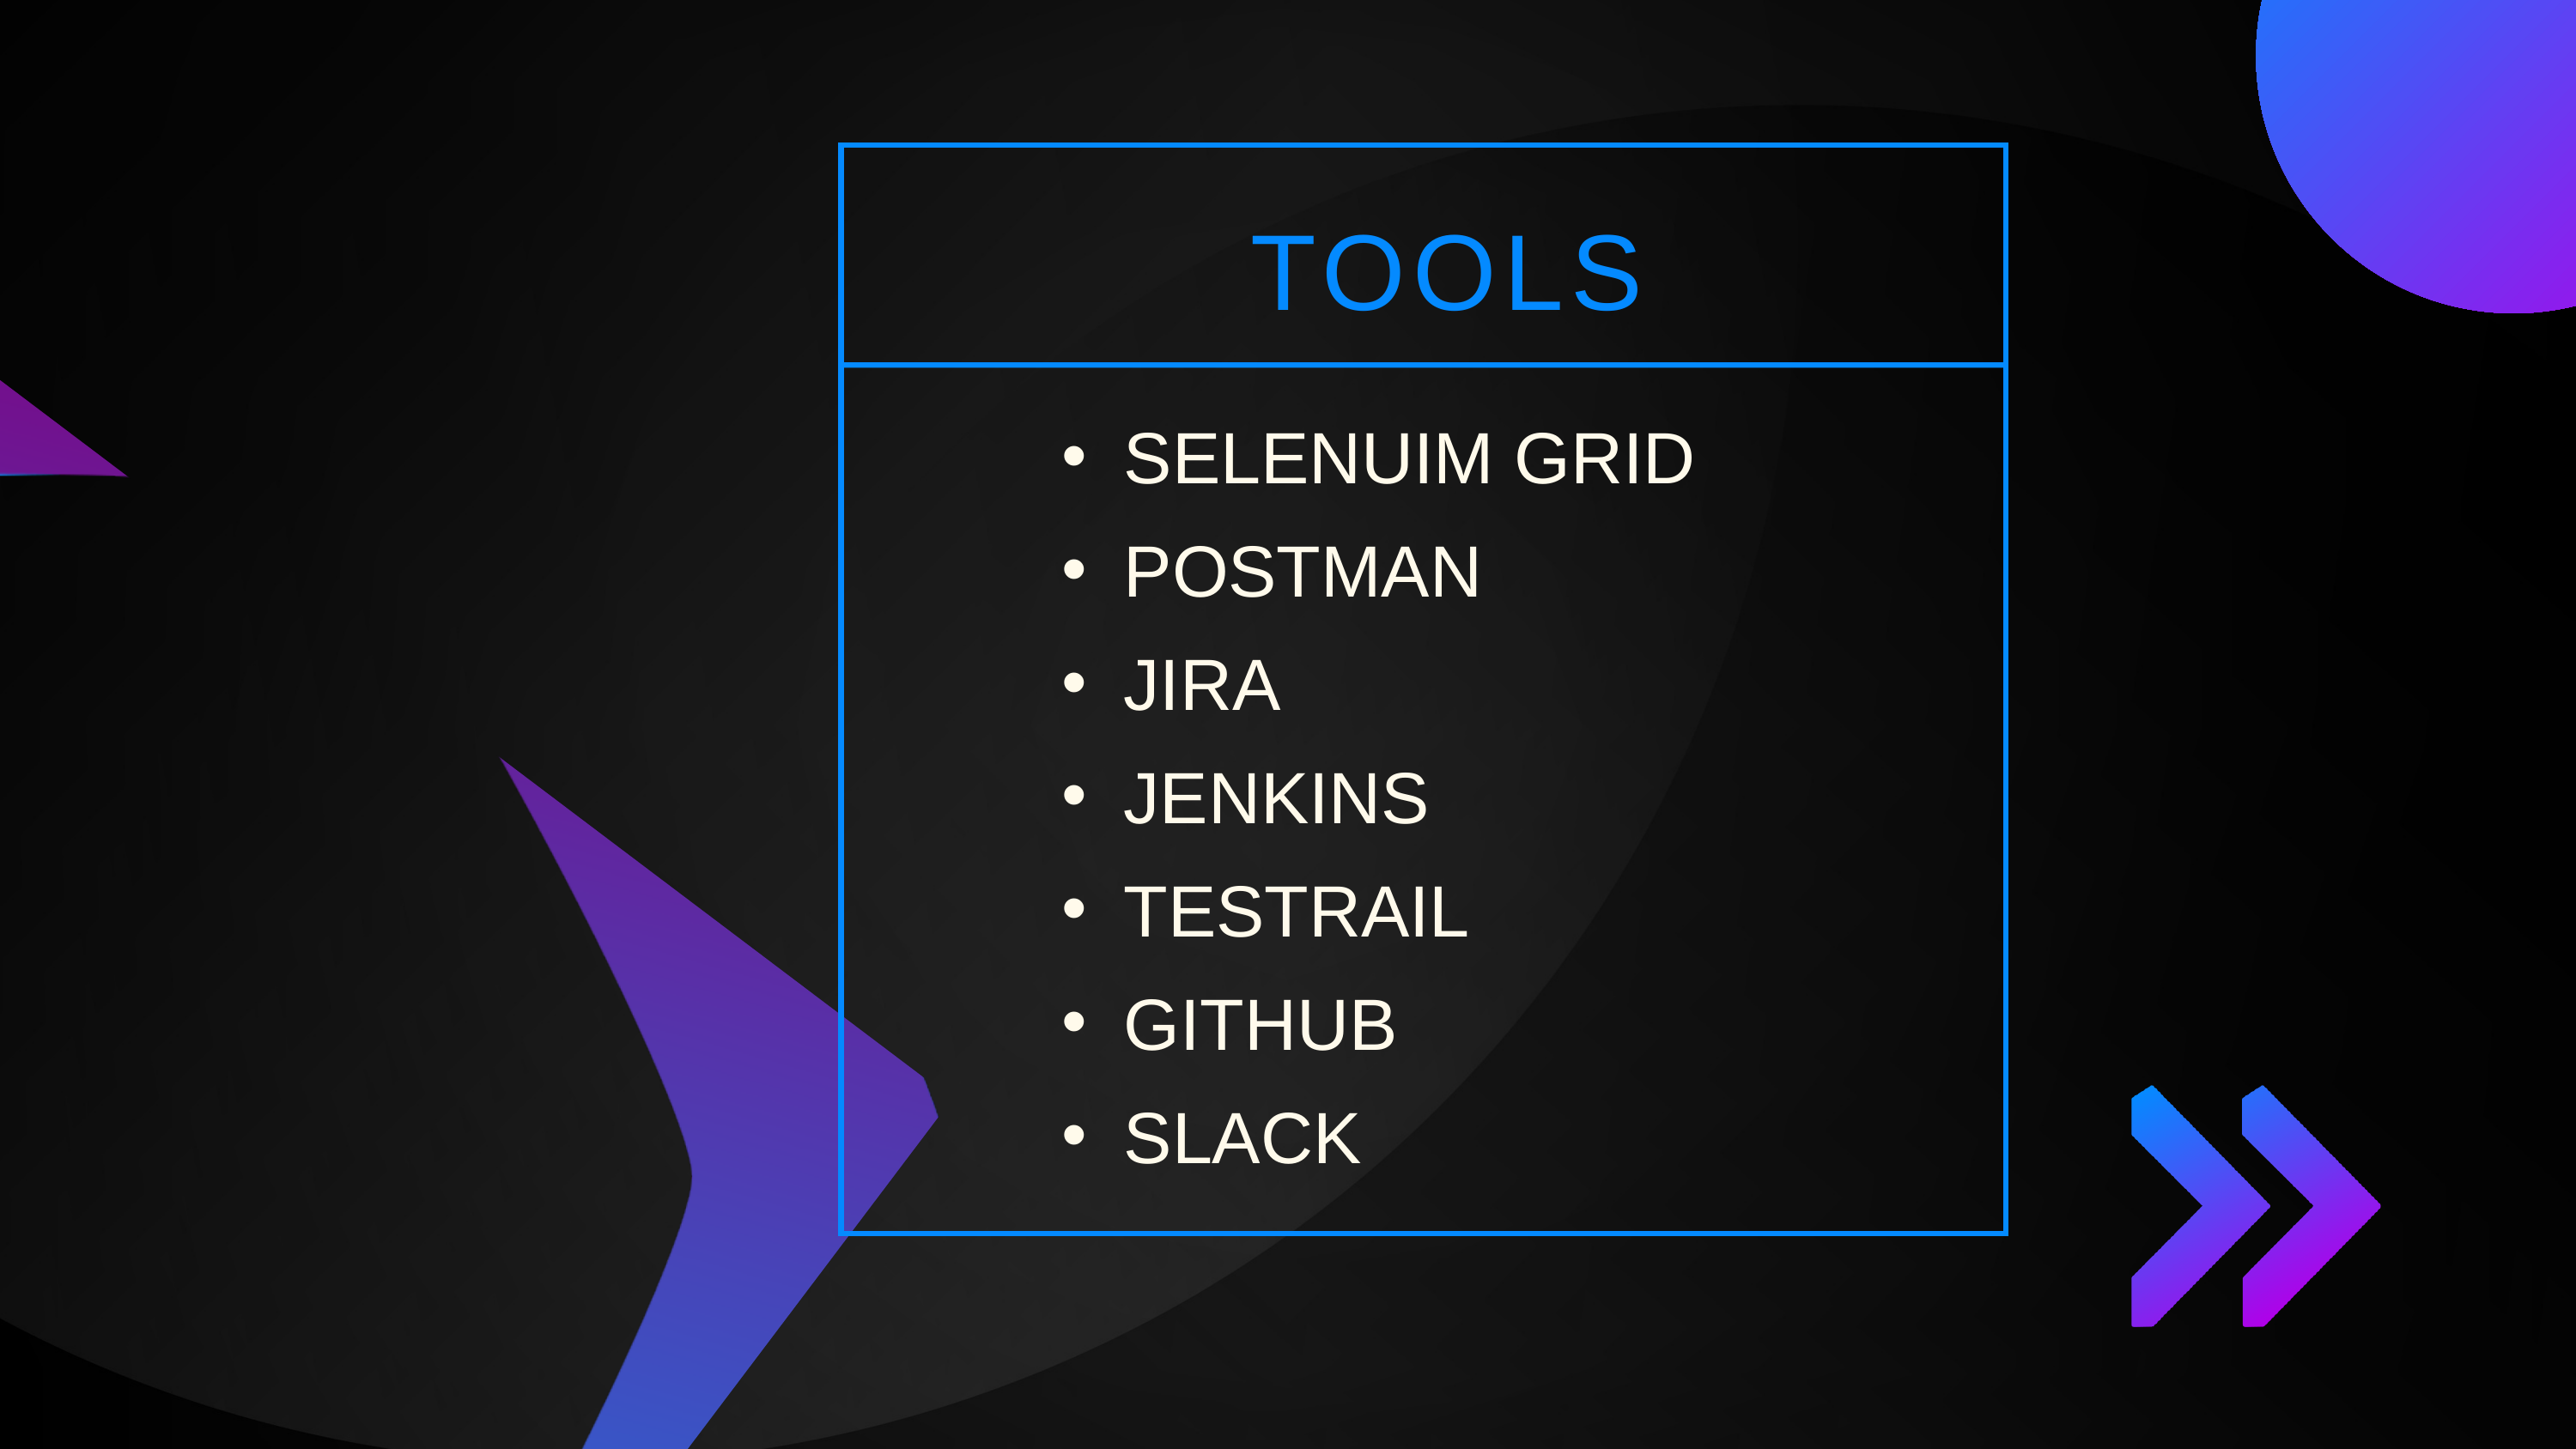

TOOLS

SELENUIM GRID
POSTMAN
JIRA
JENKINS
TESTRAIL
GITHUB
SLACK